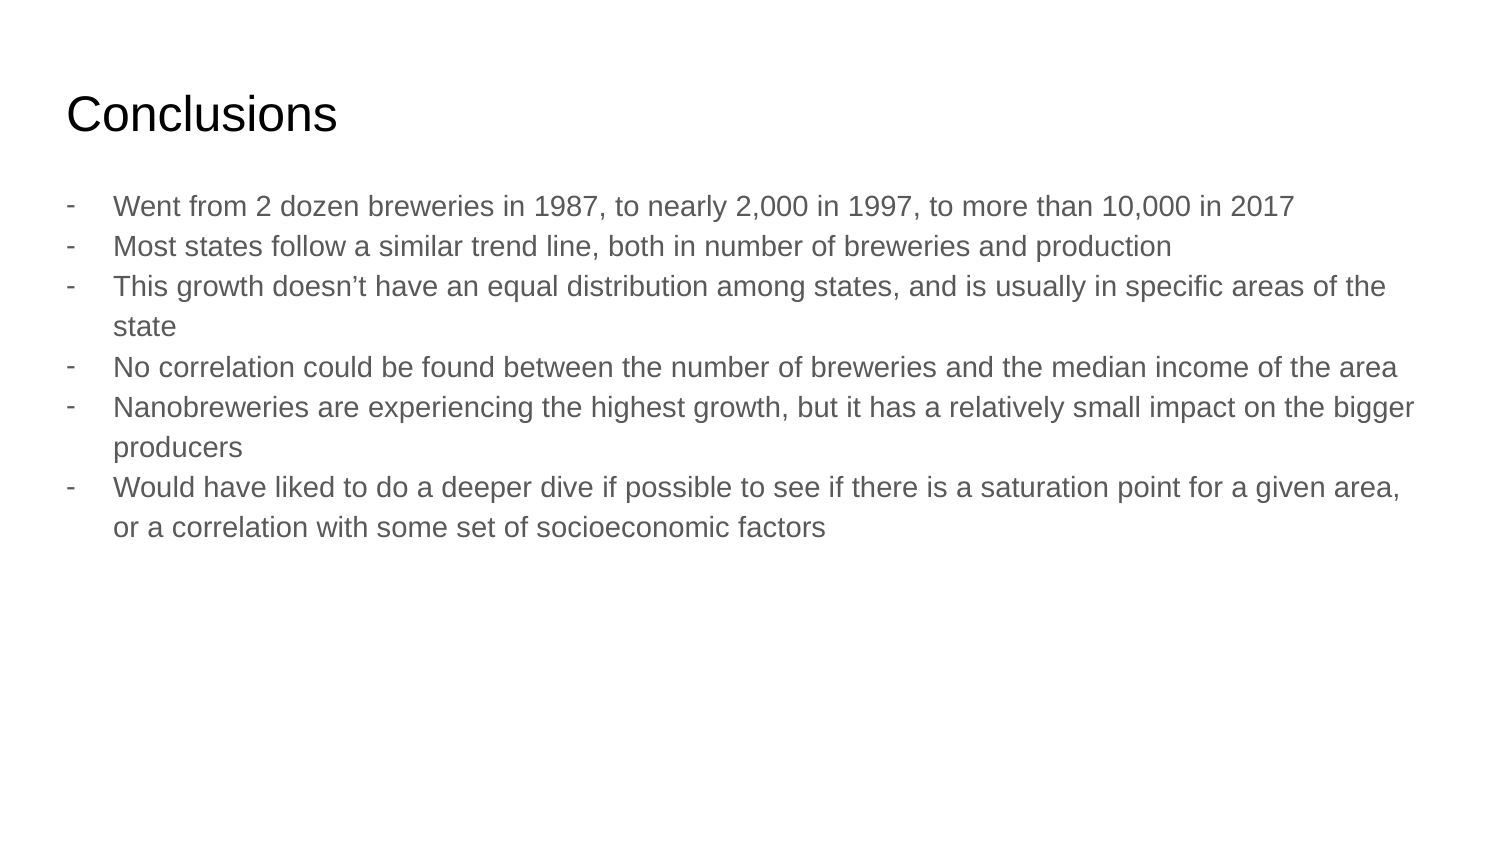

# Conclusions
Went from 2 dozen breweries in 1987, to nearly 2,000 in 1997, to more than 10,000 in 2017
Most states follow a similar trend line, both in number of breweries and production
This growth doesn’t have an equal distribution among states, and is usually in specific areas of the state
No correlation could be found between the number of breweries and the median income of the area
Nanobreweries are experiencing the highest growth, but it has a relatively small impact on the bigger producers
Would have liked to do a deeper dive if possible to see if there is a saturation point for a given area, or a correlation with some set of socioeconomic factors